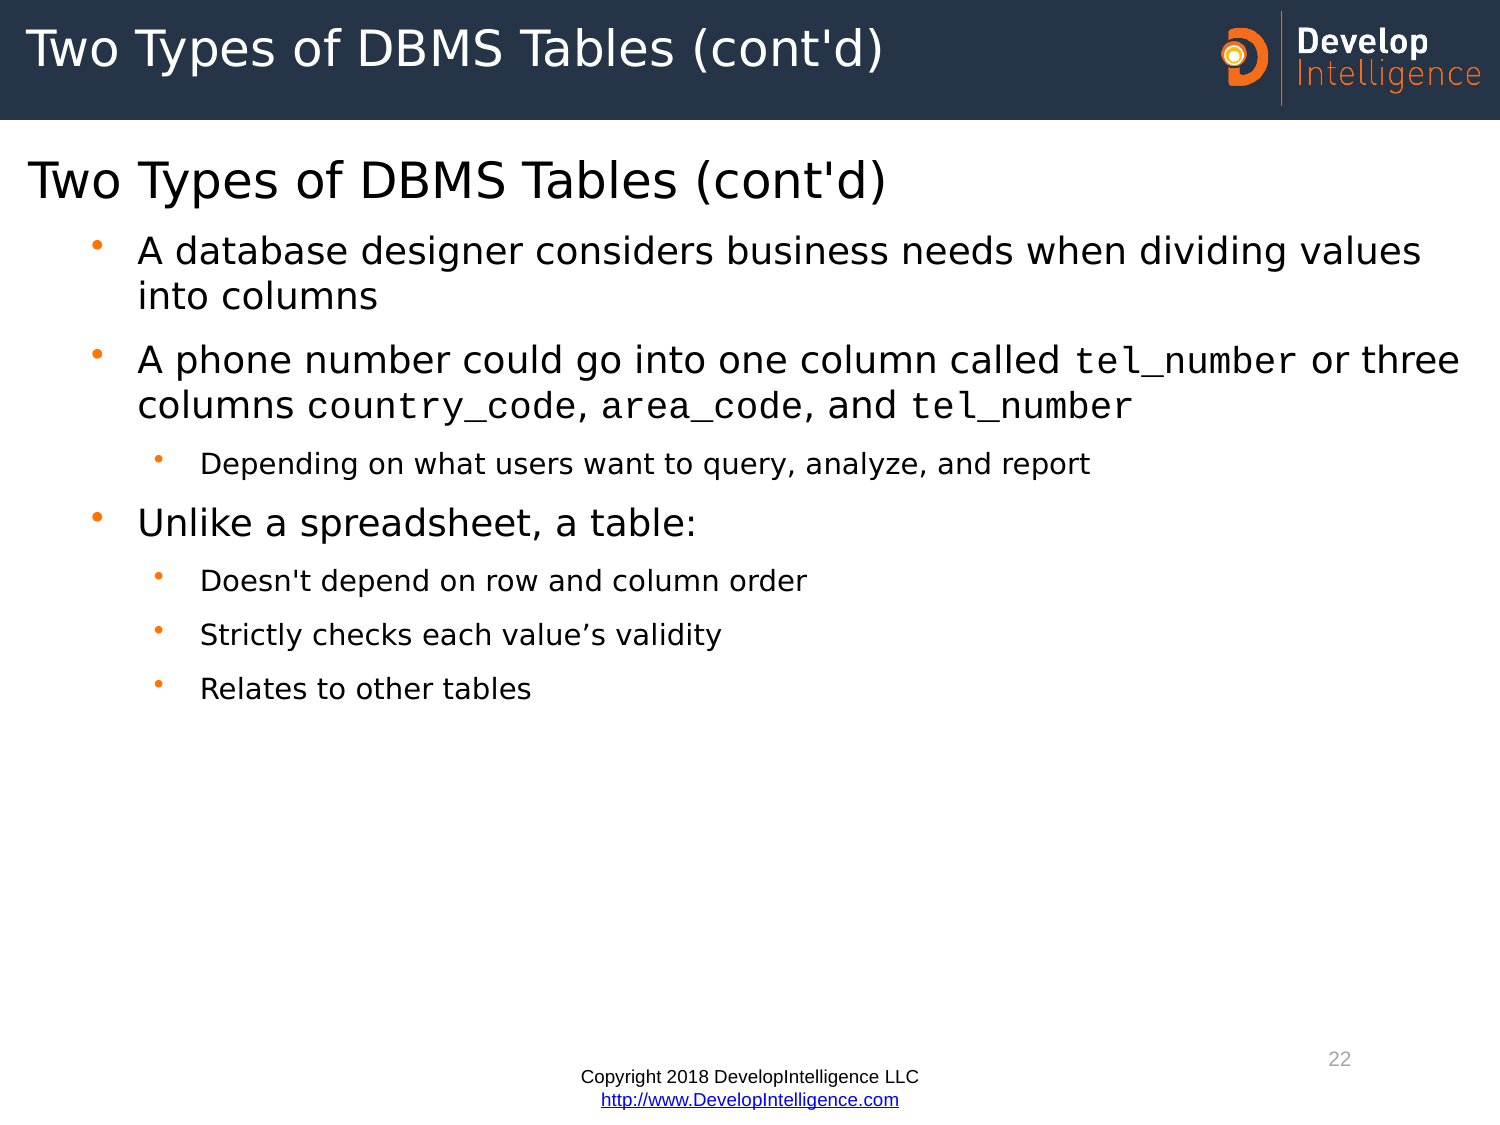

# Two Types of DBMS Tables (cont'd)
Two Types of DBMS Tables (cont'd)
A database designer considers business needs when dividing values into columns
A phone number could go into one column called tel_number or three columns country_code, area_code, and tel_number
Depending on what users want to query, analyze, and report
Unlike a spreadsheet, a table:
Doesn't depend on row and column order
Strictly checks each value’s validity
Relates to other tables

22